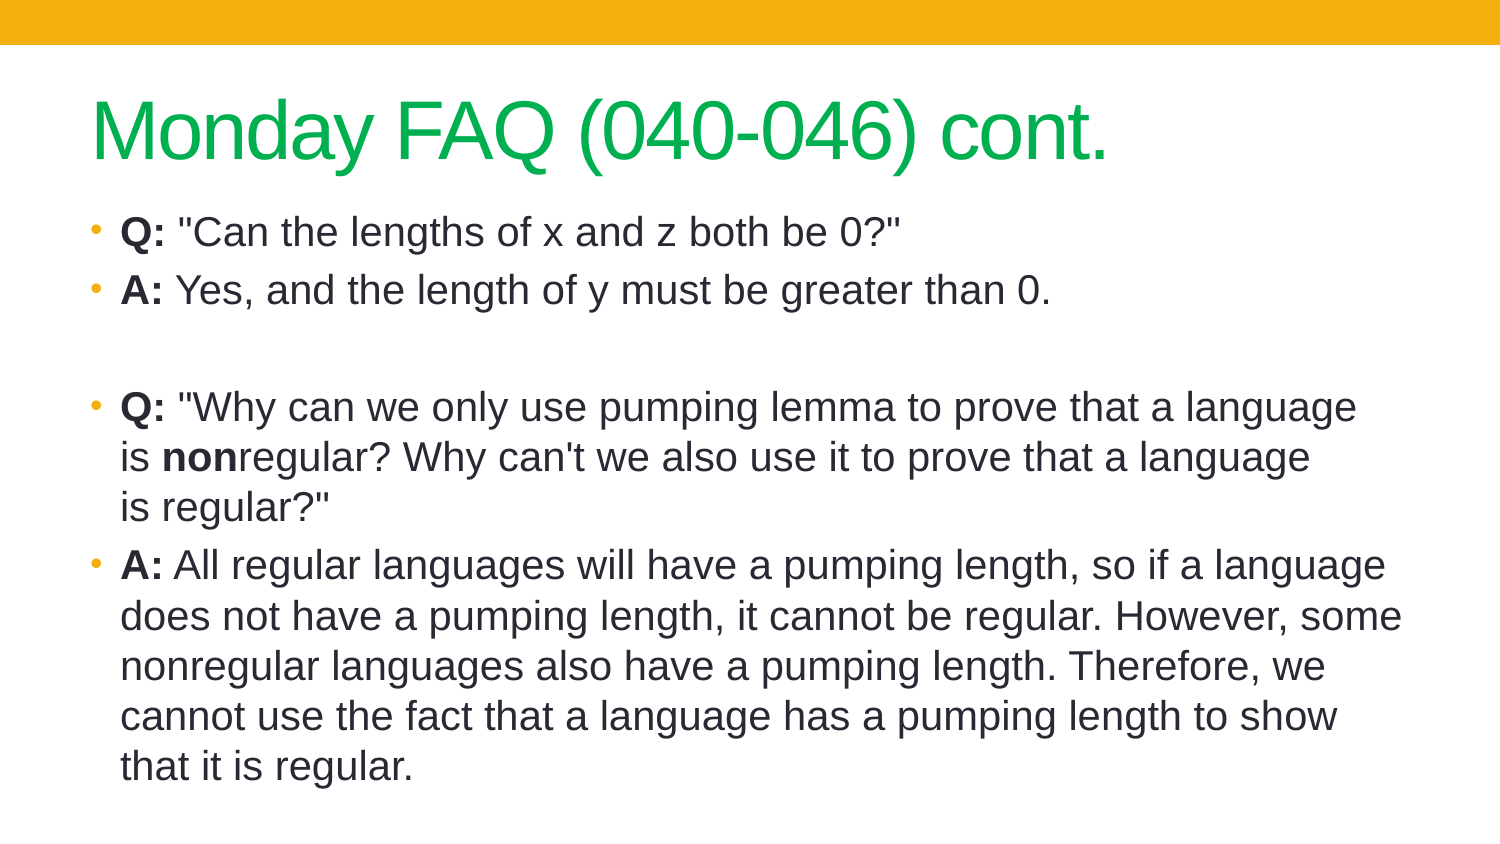

# Monday FAQ (040-046) cont.
Q: "Can the lengths of x and z both be 0?"
A: Yes, and the length of y must be greater than 0.

Q: "Why can we only use pumping lemma to prove that a language is nonregular? Why can't we also use it to prove that a language is regular?"
A: All regular languages will have a pumping length, so if a language does not have a pumping length, it cannot be regular. However, some nonregular languages also have a pumping length. Therefore, we cannot use the fact that a language has a pumping length to show that it is regular.